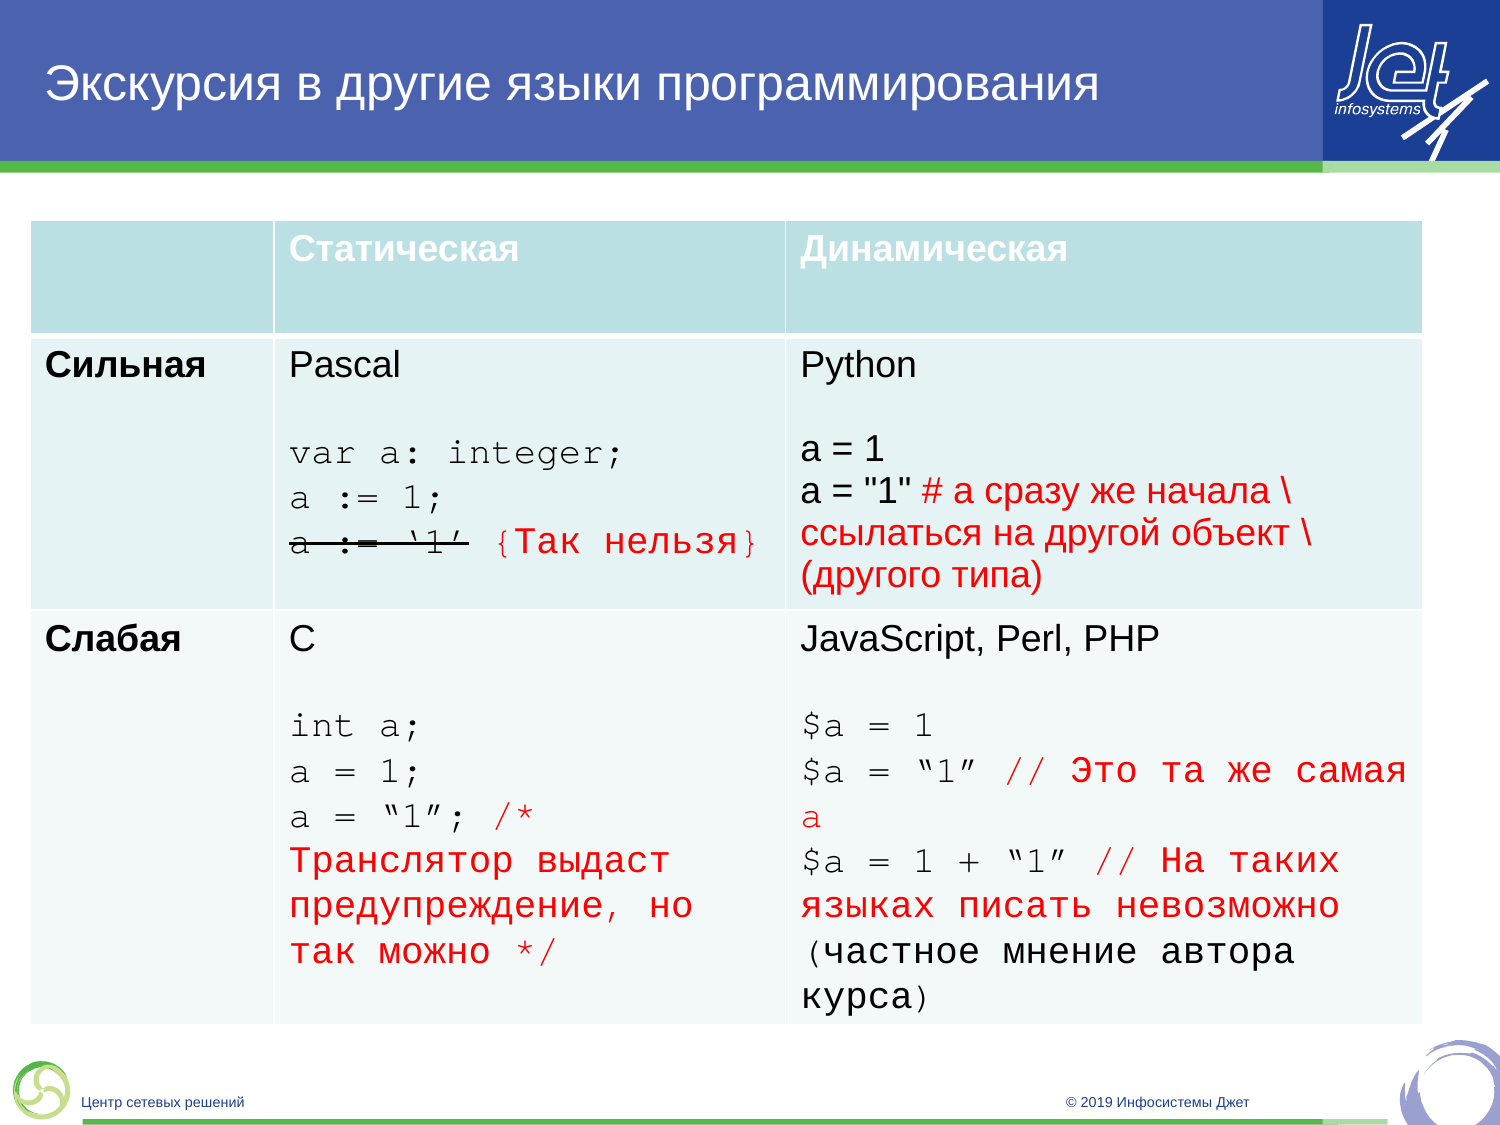

# Экскурсия в другие языки программирования
|  | Статическая | Динамическая |
| --- | --- | --- |
| Сильная | Pascal var a: integer; a := 1; a := ‘1’ {Так нельзя} | Python a = 1 a = "1" # a сразу же начала \ ссылаться на другой объект \ (другого типа) |
| Слабая | C int a; a = 1; a = “1”; /\* Транслятор выдаст предупреждение, но так можно \*/ | JavaScript, Perl, PHP $a = 1 $a = “1” // Это та же самая a $a = 1 + “1” // На таких языках писать невозможно (частное мнение автора курса) |